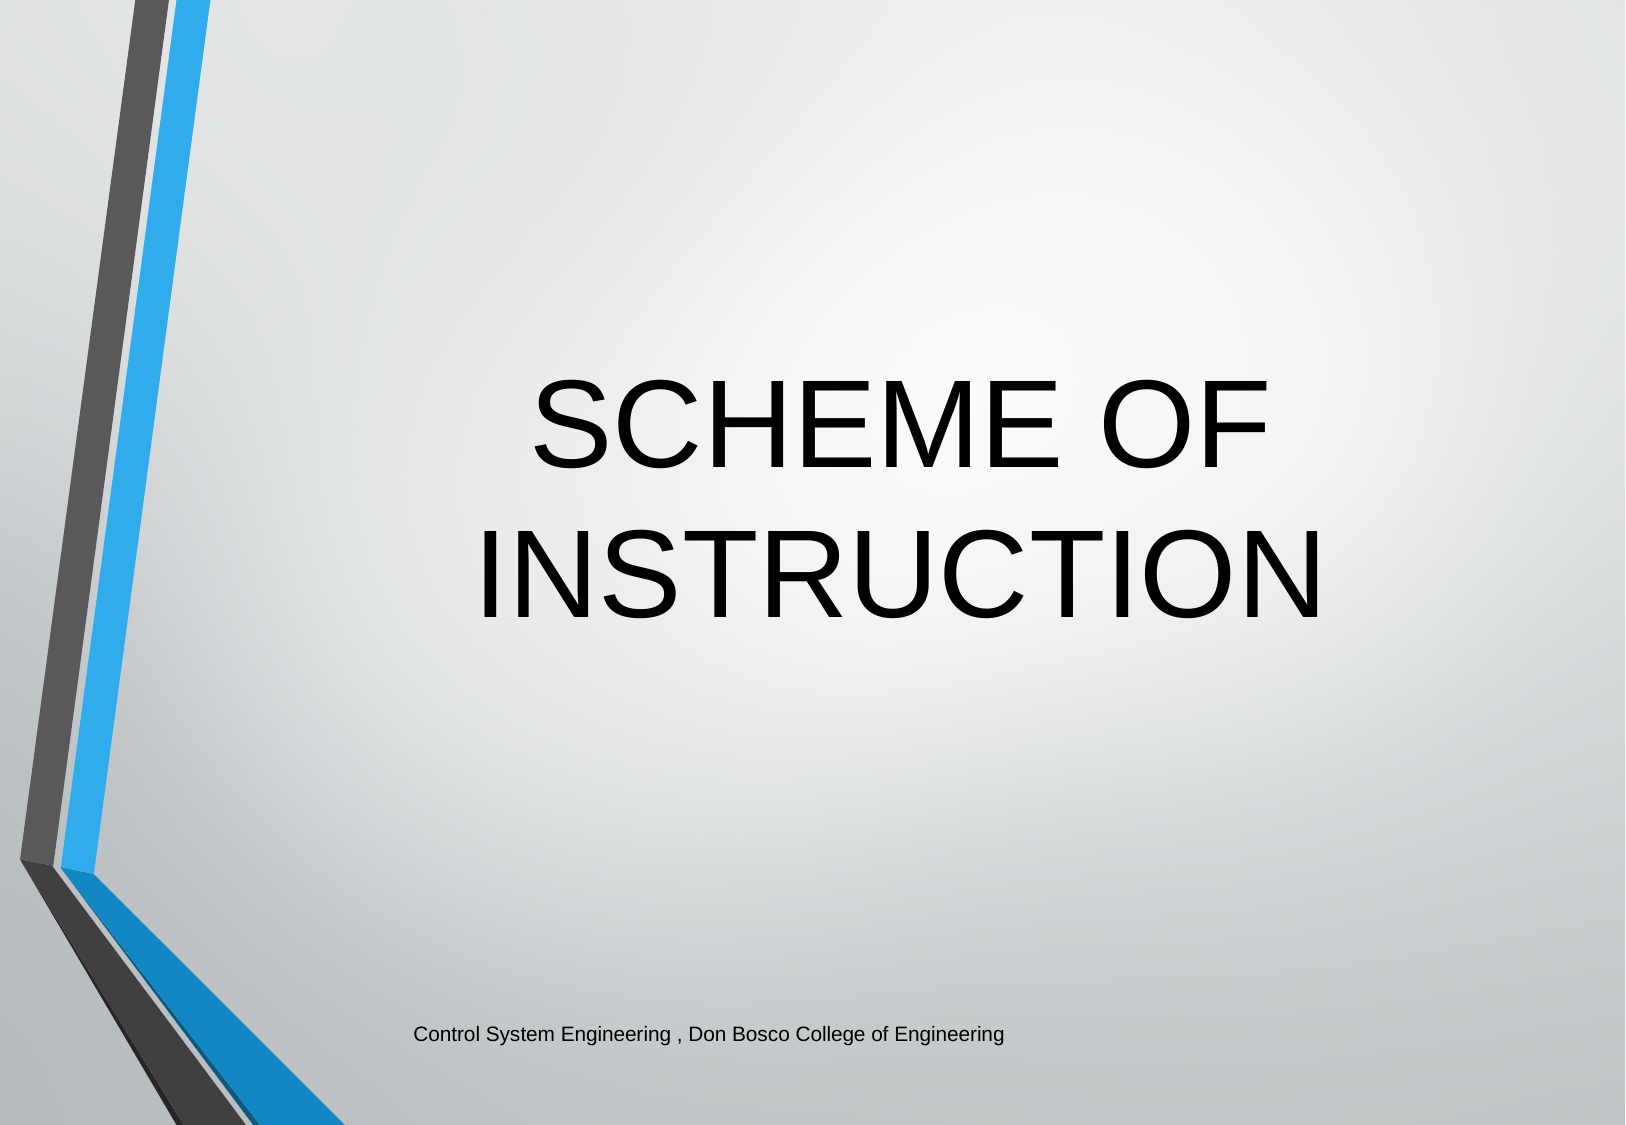

SCHEME OF INSTRUCTION
Control System Engineering , Don Bosco College of Engineering